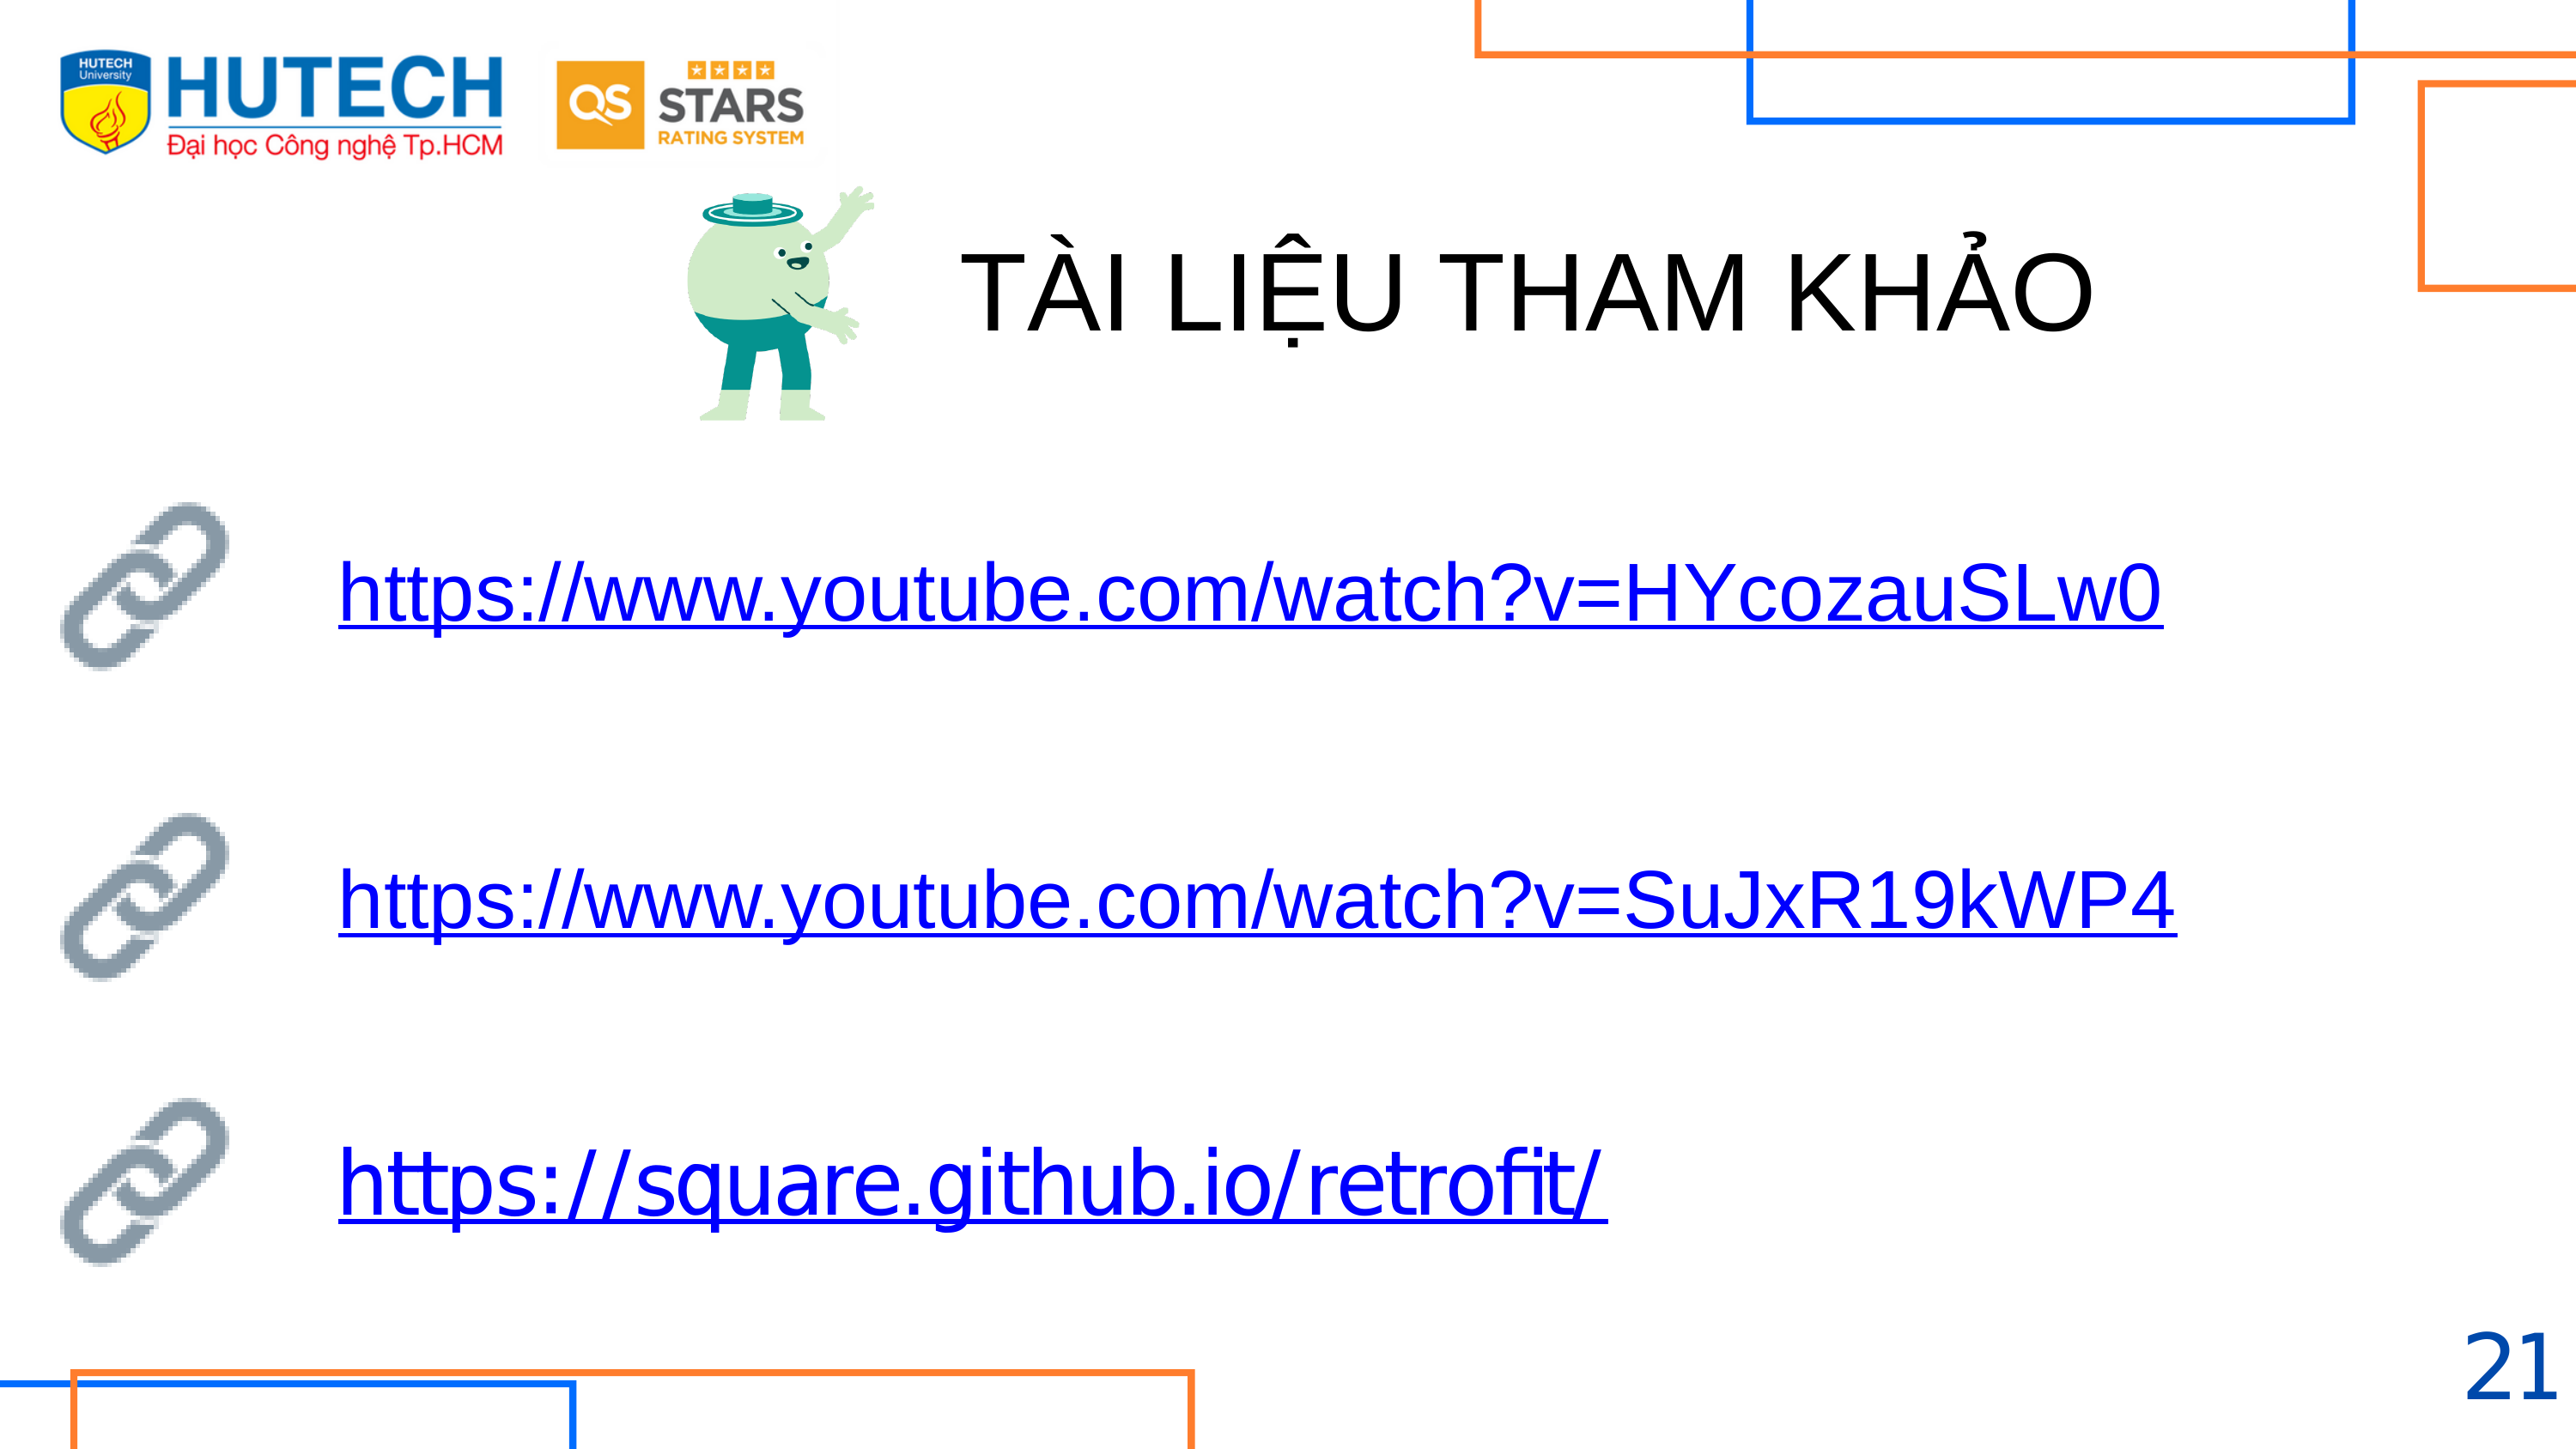

TÀI LIỆU THAM KHẢO

https://www.youtube.com/watch?v=HYcozauSLw0

https://www.youtube.com/watch?v=SuJxR19kWP4

https://square.github.io/retrofit/
21